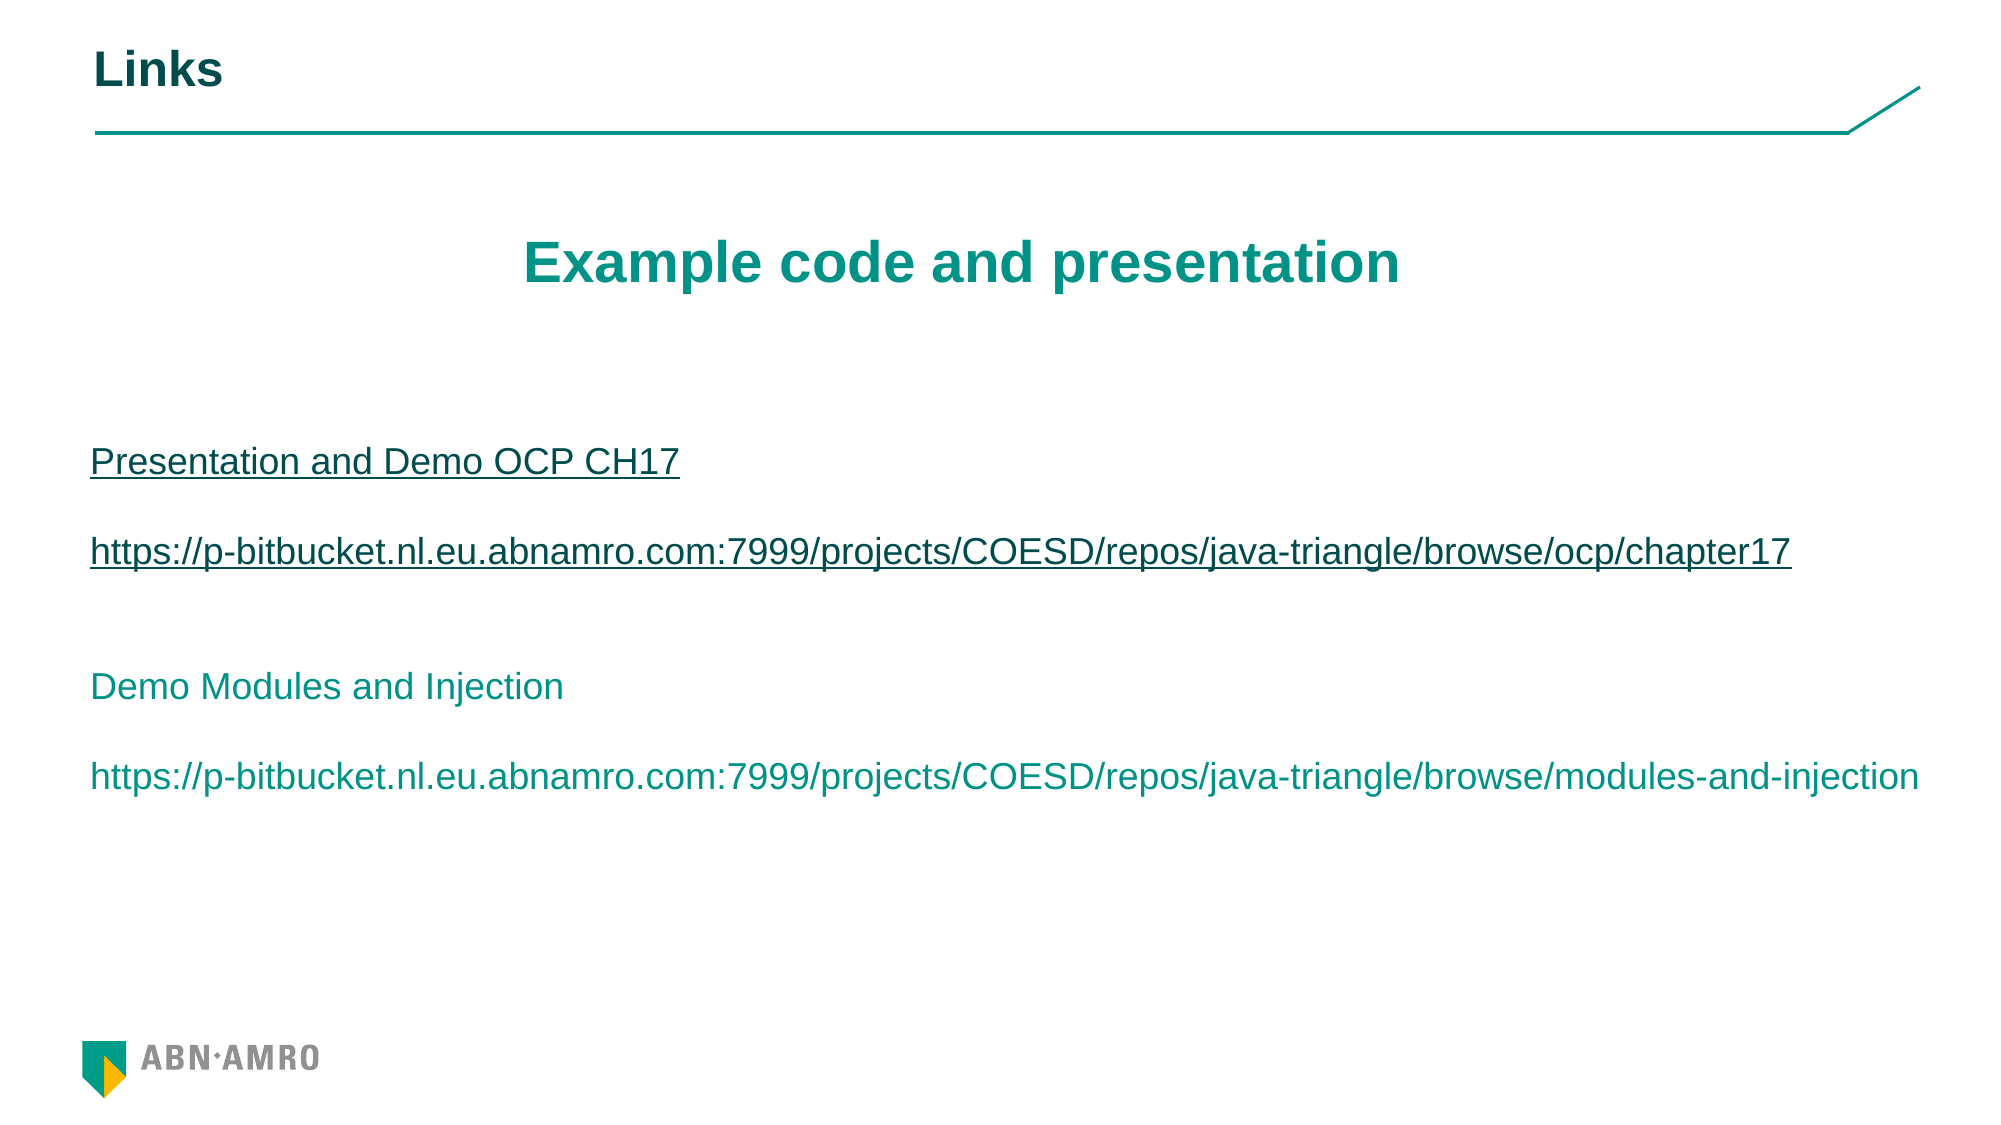

# Links

Example code and presentation
Presentation and Demo OCP CH17

https://p-bitbucket.nl.eu.abnamro.com:7999/projects/COESD/repos/java-triangle/browse/ocp/chapter17

Demo Modules and Injection

https://p-bitbucket.nl.eu.abnamro.com:7999/projects/COESD/repos/java-triangle/browse/modules-and-injection